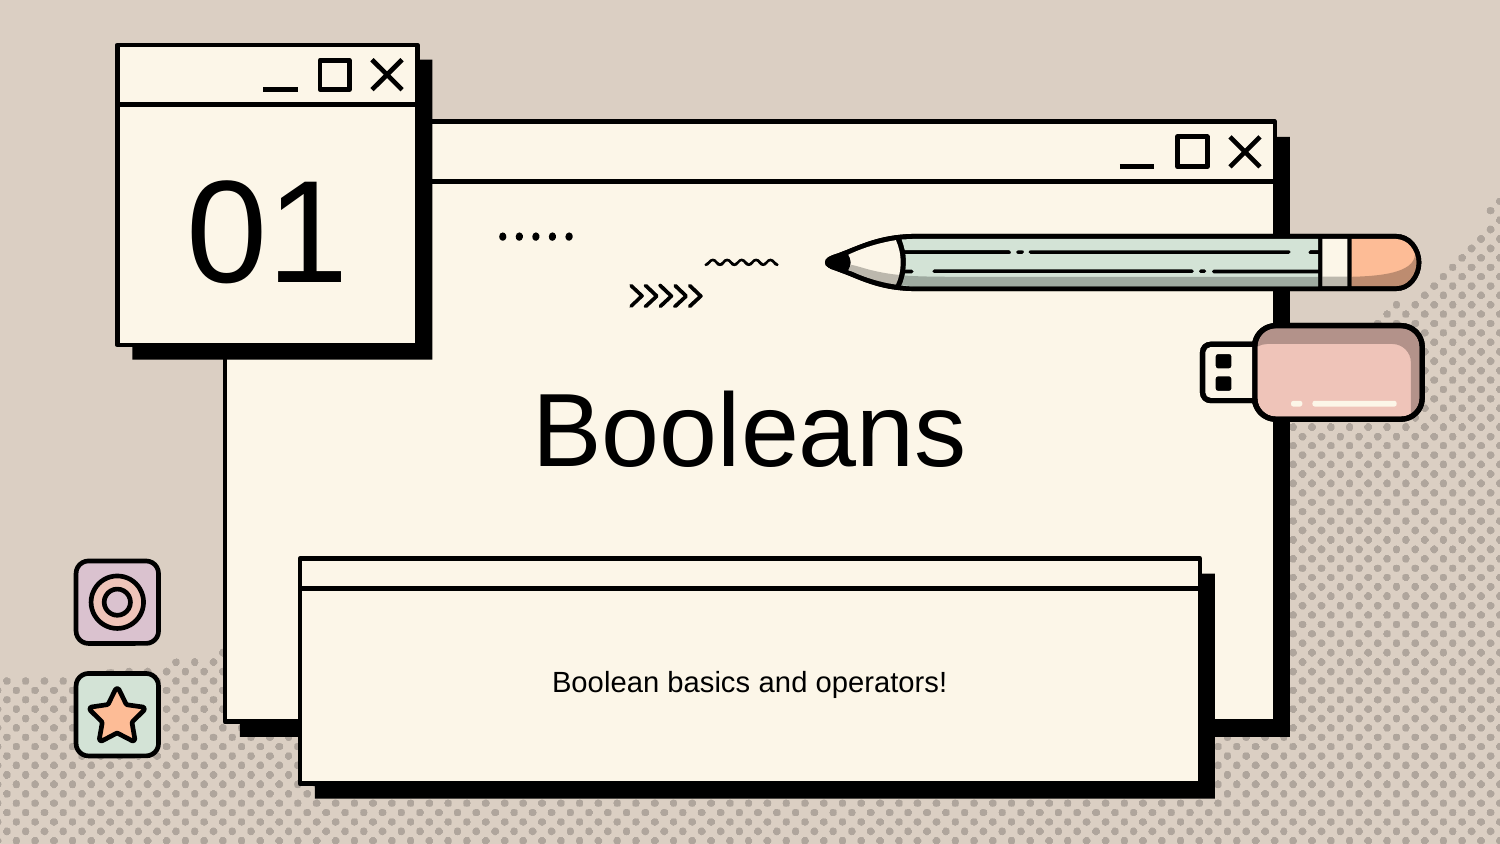

01

# Booleans

Boolean basics and operators!